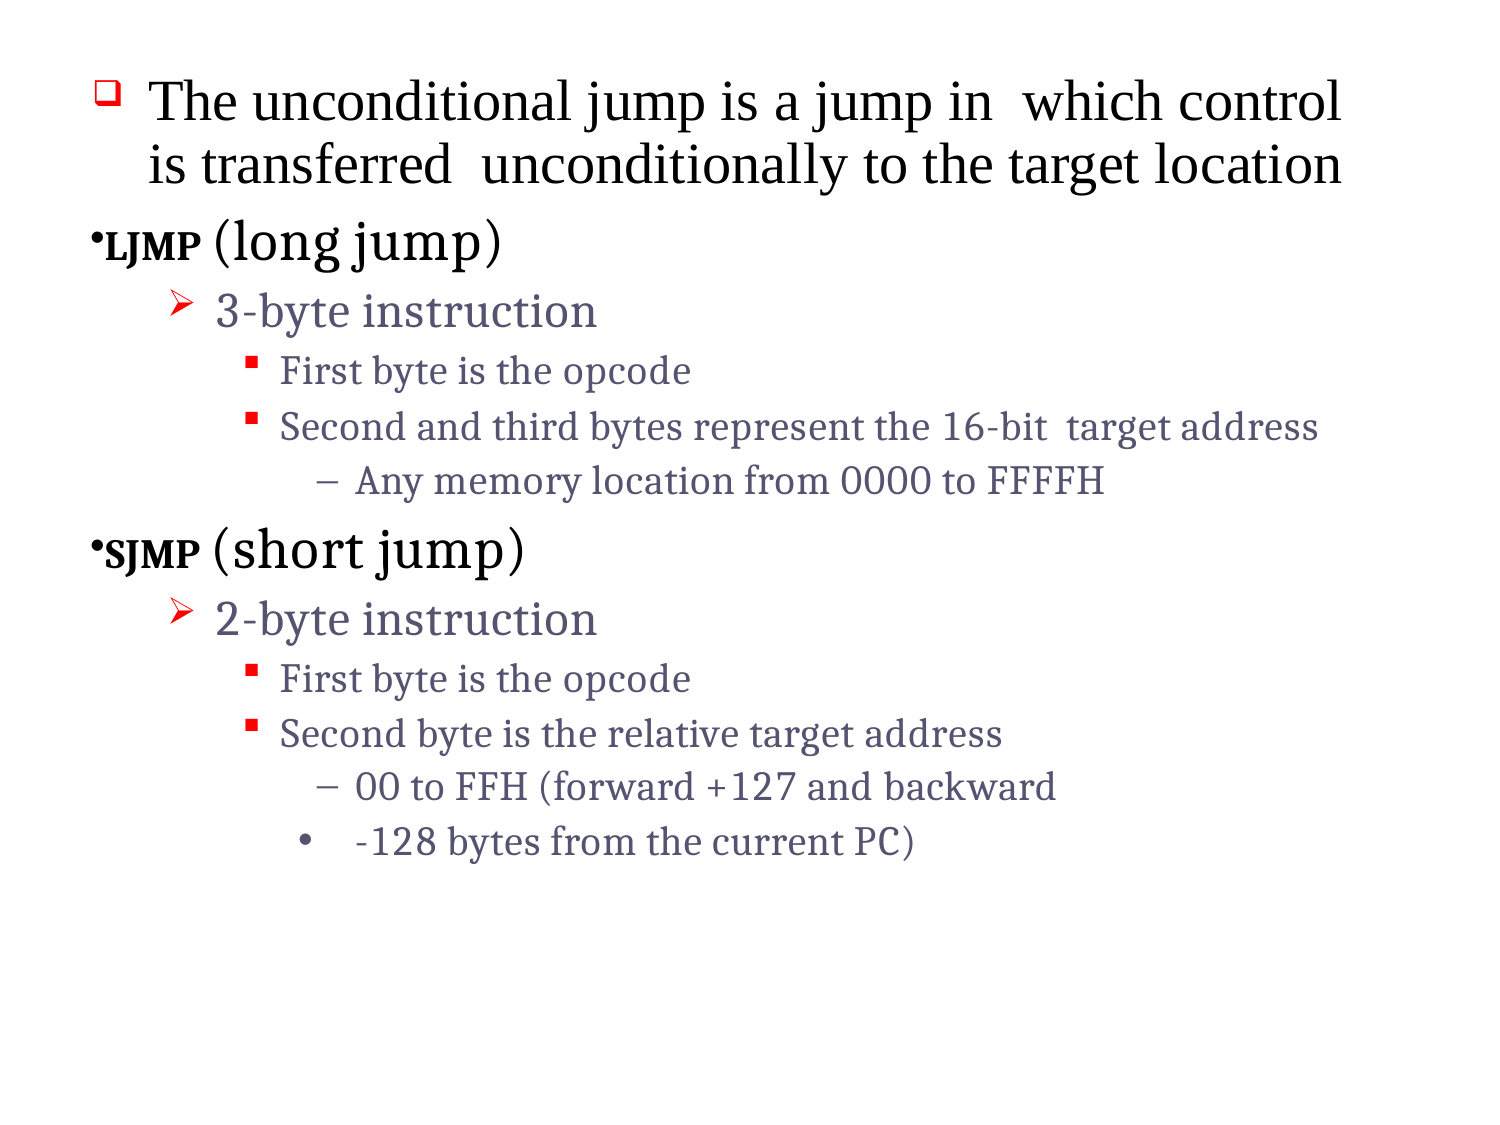

The unconditional jump is a jump in  which control is transferred  unconditionally to the target location
LJMP (long jump)
3-byte instruction
First byte is the opcode
Second and third bytes represent the 16-bit  target address
Any memory location from 0000 to FFFFH
SJMP (short jump)
2-byte instruction
First byte is the opcode
Second byte is the relative target address
00 to FFH (forward +127 and backward
-128 bytes from the current PC)